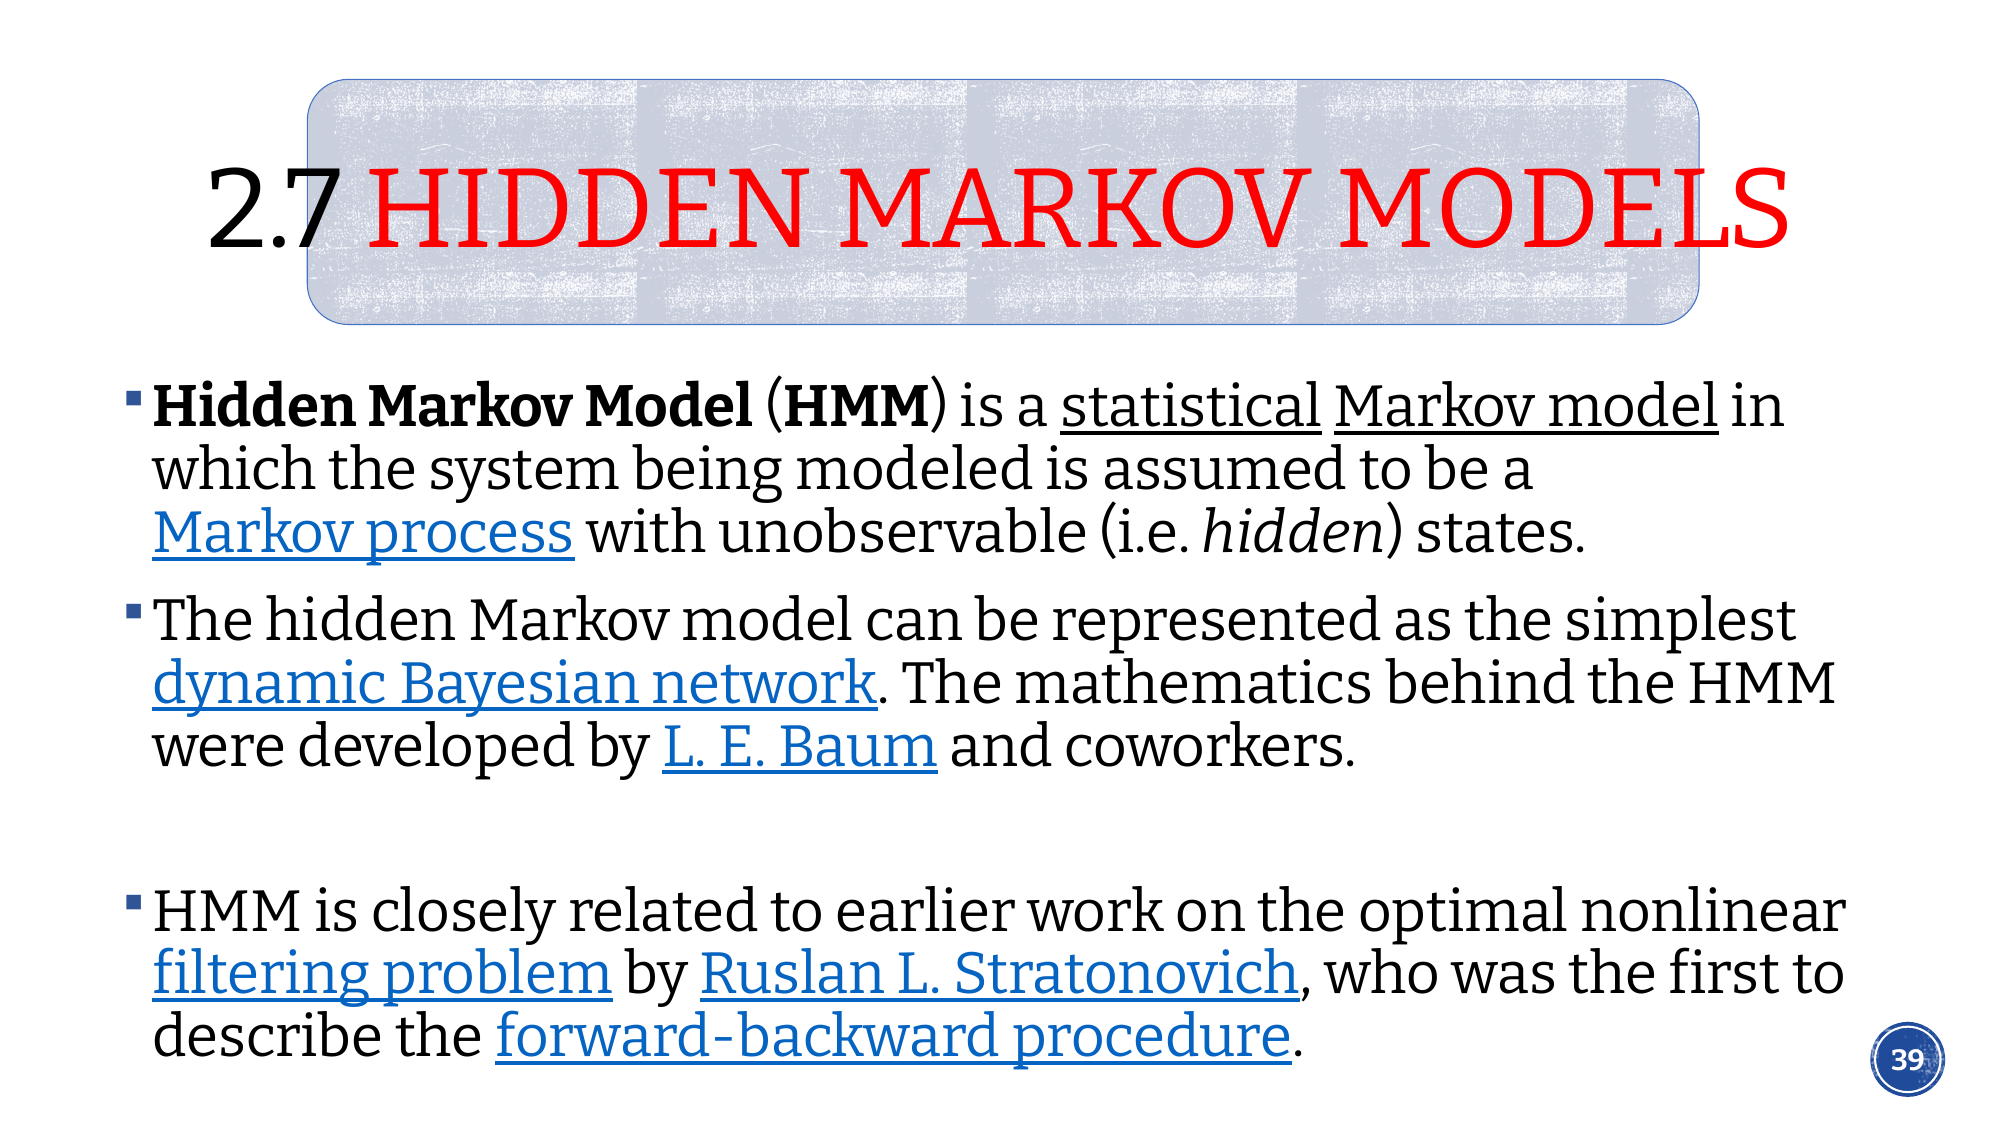

# 2.7 Hidden Markov models

Hidden Markov Model (HMM) is a statistical Markov model in which the system being modeled is assumed to be a Markov process with unobservable (i.e. hidden) states.
The hidden Markov model can be represented as the simplest dynamic Bayesian network. The mathematics behind the HMM were developed by L. E. Baum and coworkers.

HMM is closely related to earlier work on the optimal nonlinear filtering problem by Ruslan L. Stratonovich, who was the first to describe the forward-backward procedure.

39